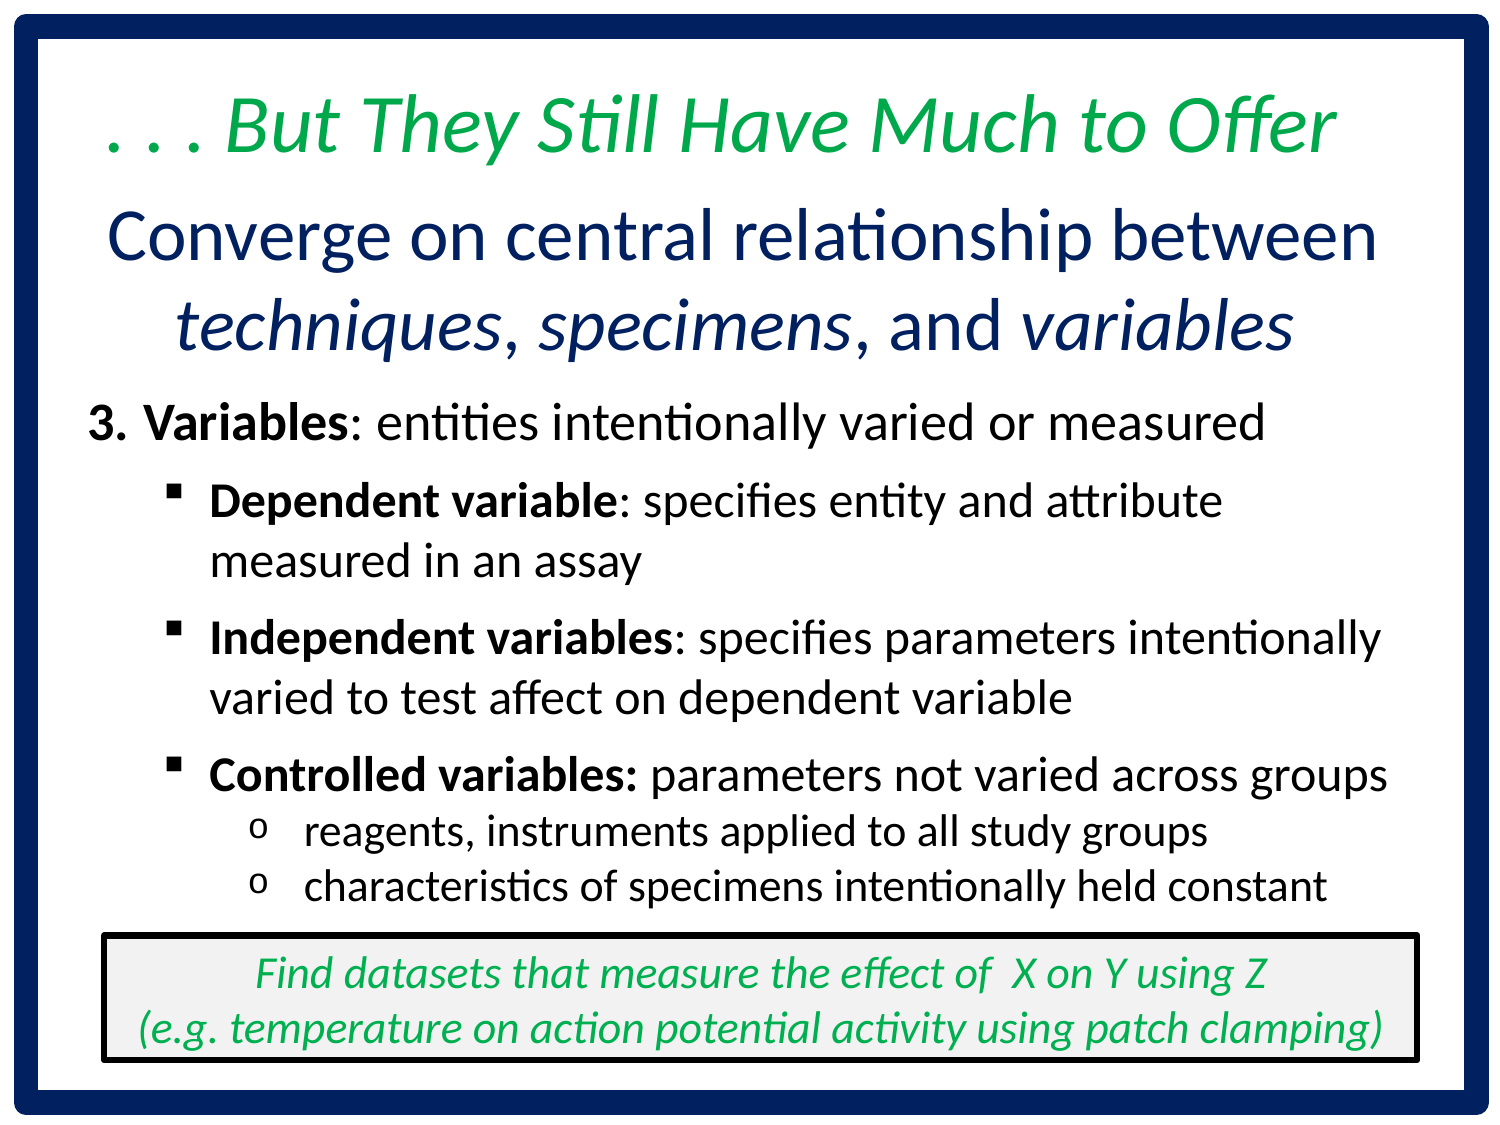

. . . But They Still Have Much to Offer

Converge on central relationship between techniques, specimens, and variables
Variables: entities intentionally varied or measured
Dependent variable: specifies entity and attribute measured in an assay
Independent variables: specifies parameters intentionally varied to test affect on dependent variable
Controlled variables: parameters not varied across groups
reagents, instruments applied to all study groups
characteristics of specimens intentionally held constant

Find datasets that measure the effect of  X on Y using Z
(e.g. temperature on action potential activity using patch clamping)